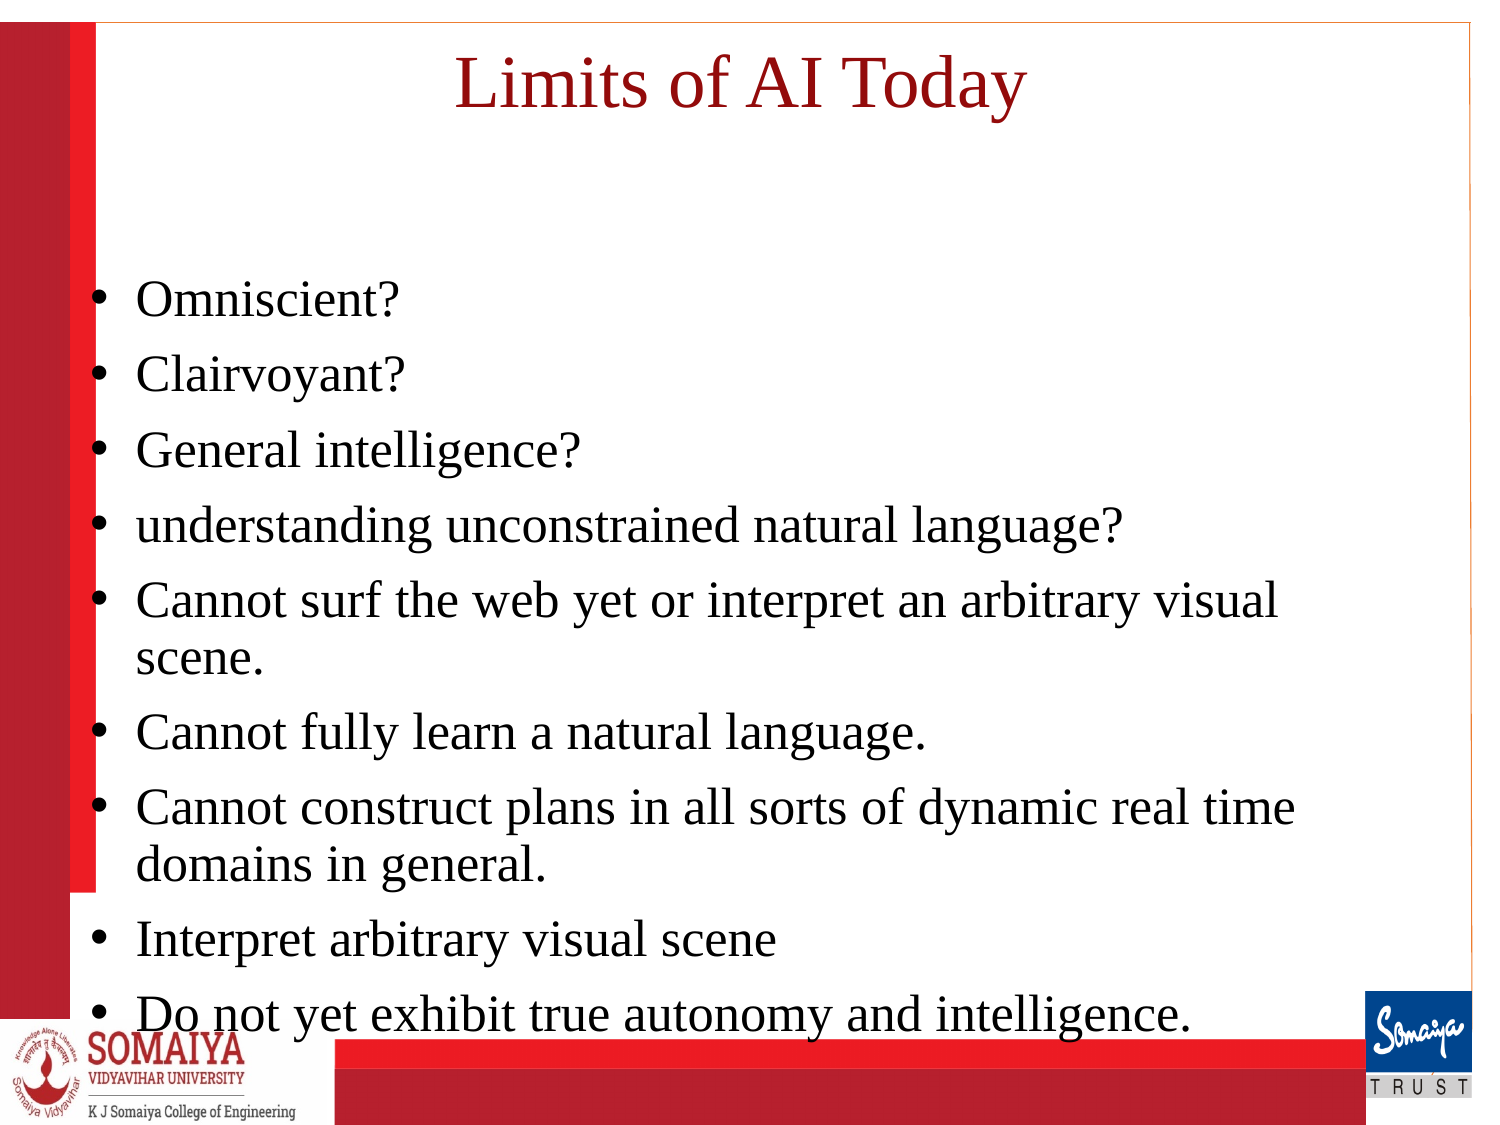

# Limits of AI Today
Omniscient?
Clairvoyant?
General intelligence?
understanding unconstrained natural language?
Cannot surf the web yet or interpret an arbitrary visual scene.
Cannot fully learn a natural language.
Cannot construct plans in all sorts of dynamic real time domains in general.
Interpret arbitrary visual scene
Do not yet exhibit true autonomy and intelligence.